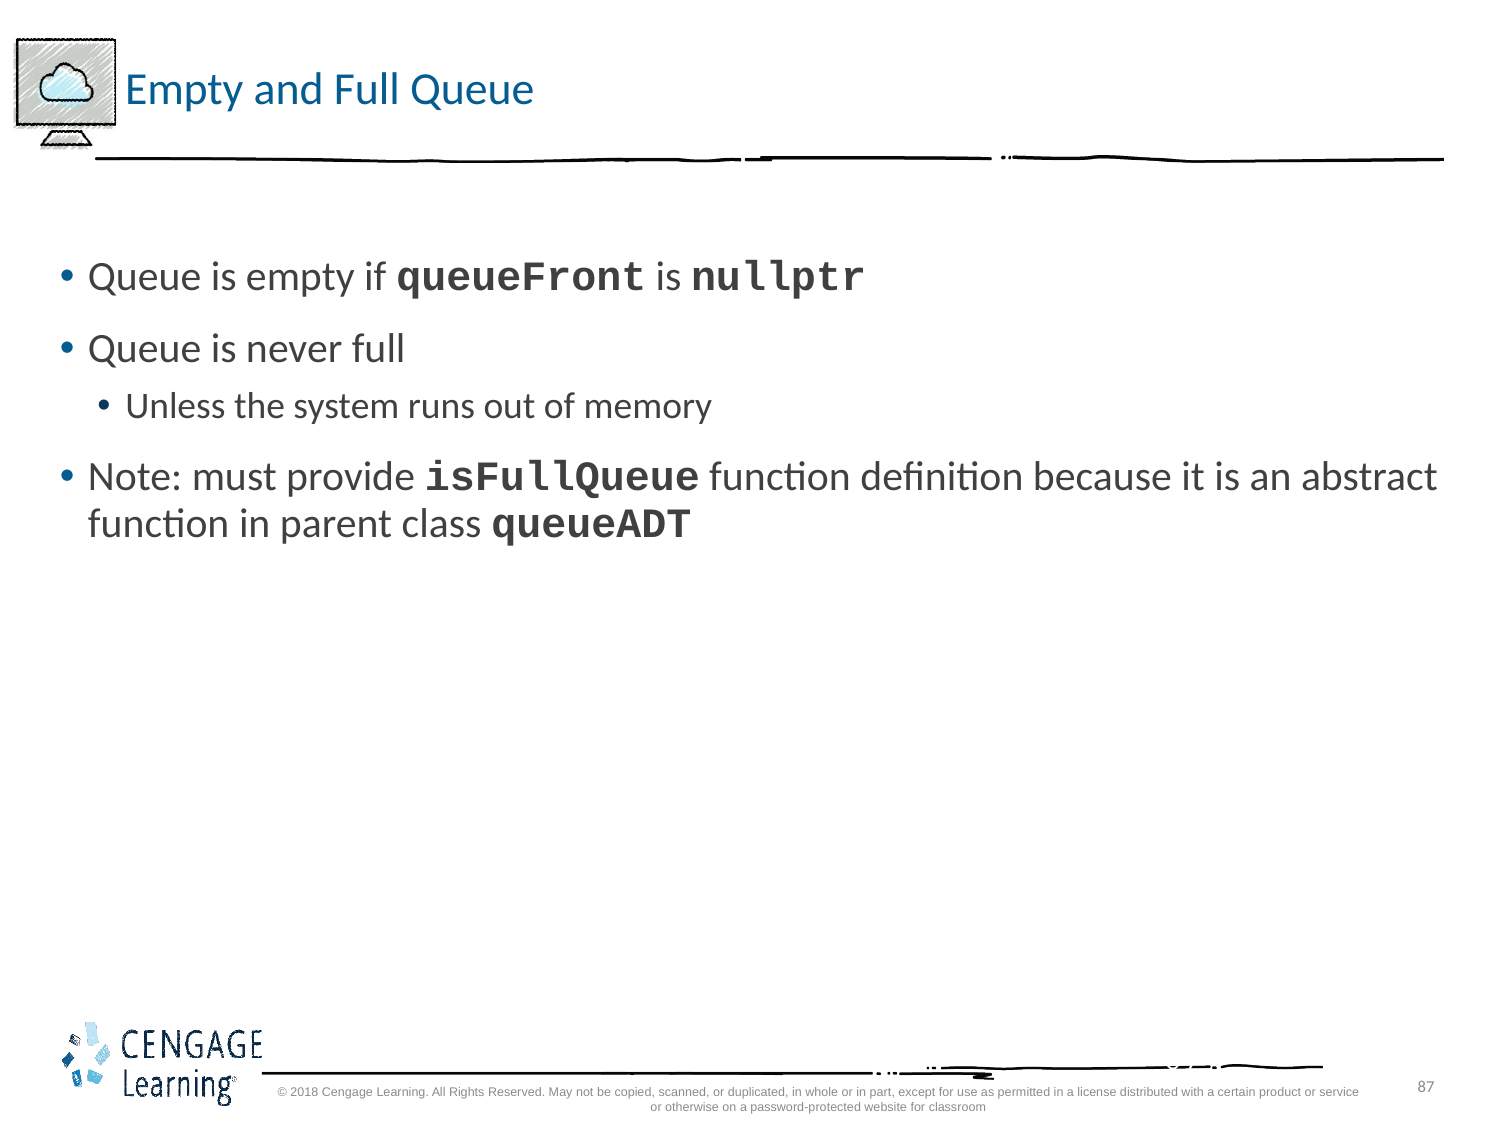

# Empty and Full Queue
Queue is empty if queueFront is nullptr
Queue is never full
Unless the system runs out of memory
Note: must provide isFullQueue function definition because it is an abstract function in parent class queueADT
87
© 2018 Cengage Learning. All Rights Reserved. May not be copied, scanned, or duplicated, in whole or in part, except for use as permitted in a license distributed with a certain product or service or otherwise on a password-protected website for classroom